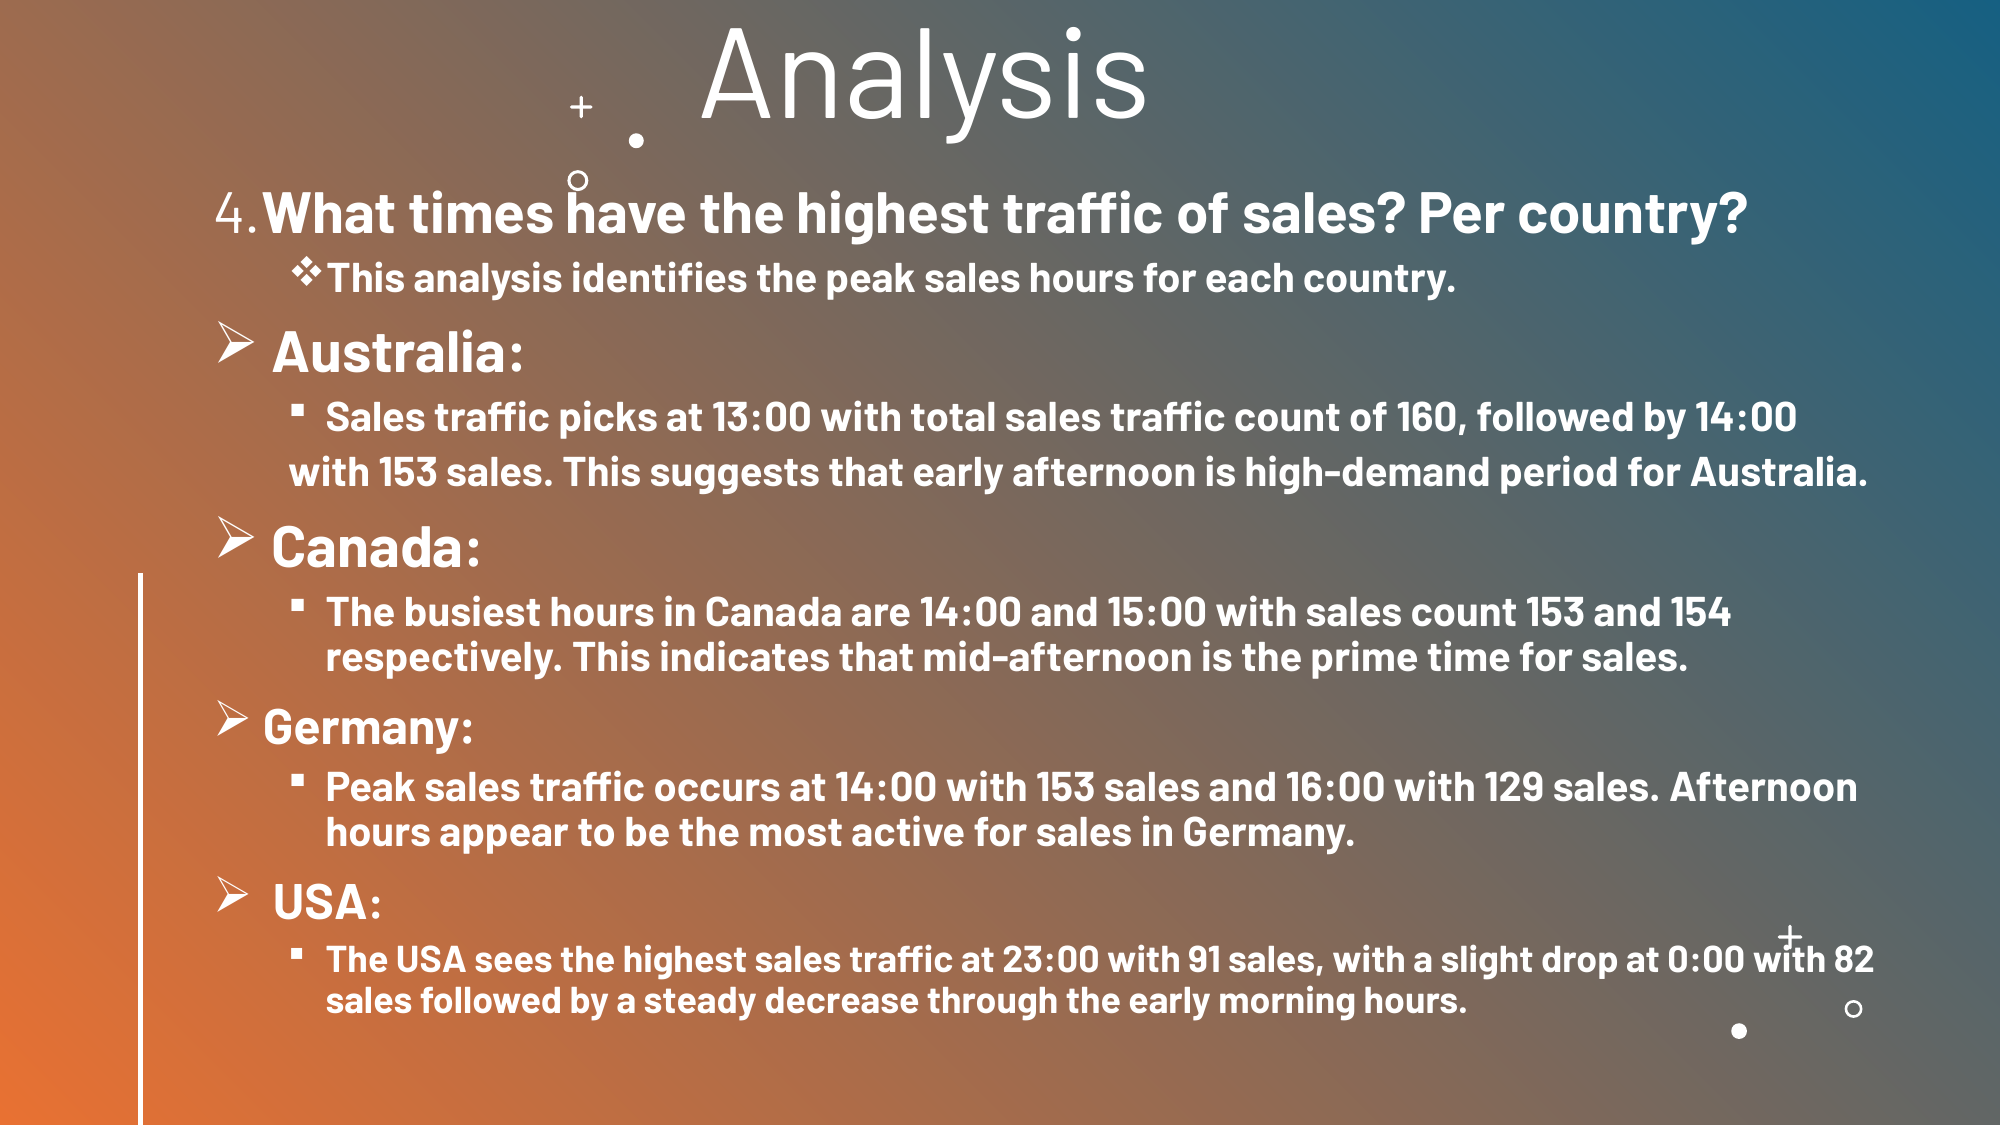

# Analysis

4.What times have the highest traffic of sales? Per country?
This analysis identifies the peak sales hours for each country.
 Australia:
Sales traffic picks at 13:00 with total sales traffic count of 160, followed by 14:00
with 153 sales. This suggests that early afternoon is high-demand period for Australia.
 Canada:
The busiest hours in Canada are 14:00 and 15:00 with sales count 153 and 154 respectively. This indicates that mid-afternoon is the prime time for sales.
 Germany:
Peak sales traffic occurs at 14:00 with 153 sales and 16:00 with 129 sales. Afternoon hours appear to be the most active for sales in Germany.
  USA:
The USA sees the highest sales traffic at 23:00 with 91 sales, with a slight drop at 0:00 with 82 sales followed by a steady decrease through the early morning hours.